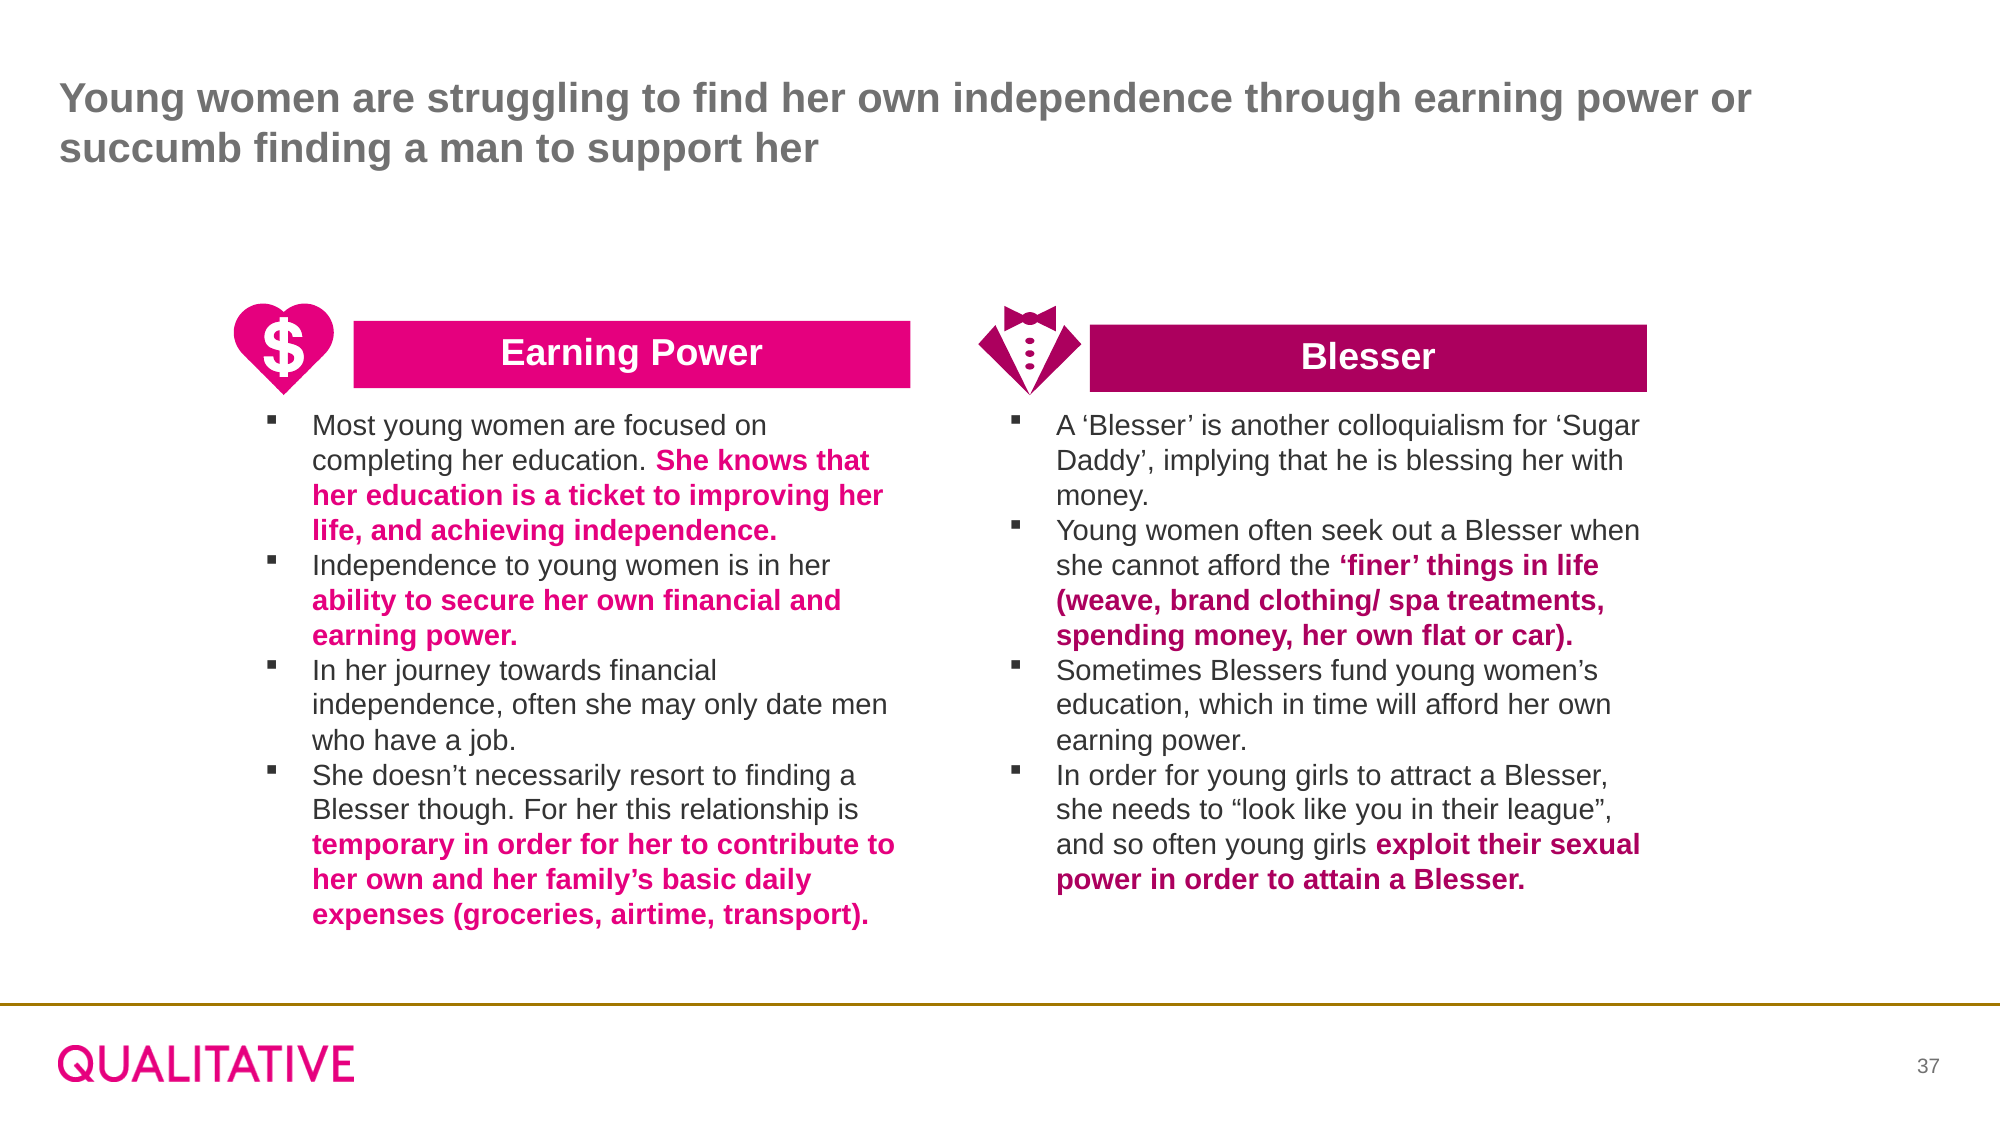

# Young women are struggling to find her own independence through earning power or succumb finding a man to support her

Earning Power
Blesser
Most young women are focused on completing her education. She knows that her education is a ticket to improving her life, and achieving independence.
Independence to young women is in her ability to secure her own financial and earning power.
In her journey towards financial independence, often she may only date men who have a job.
She doesn’t necessarily resort to finding a Blesser though. For her this relationship is temporary in order for her to contribute to her own and her family’s basic daily expenses (groceries, airtime, transport).
A ‘Blesser’ is another colloquialism for ‘Sugar Daddy’, implying that he is blessing her with money.
Young women often seek out a Blesser when she cannot afford the ‘finer’ things in life (weave, brand clothing/ spa treatments, spending money, her own flat or car).
Sometimes Blessers fund young women’s education, which in time will afford her own earning power.
In order for young girls to attract a Blesser, she needs to “look like you in their league”, and so often young girls exploit their sexual power in order to attain a Blesser.

37